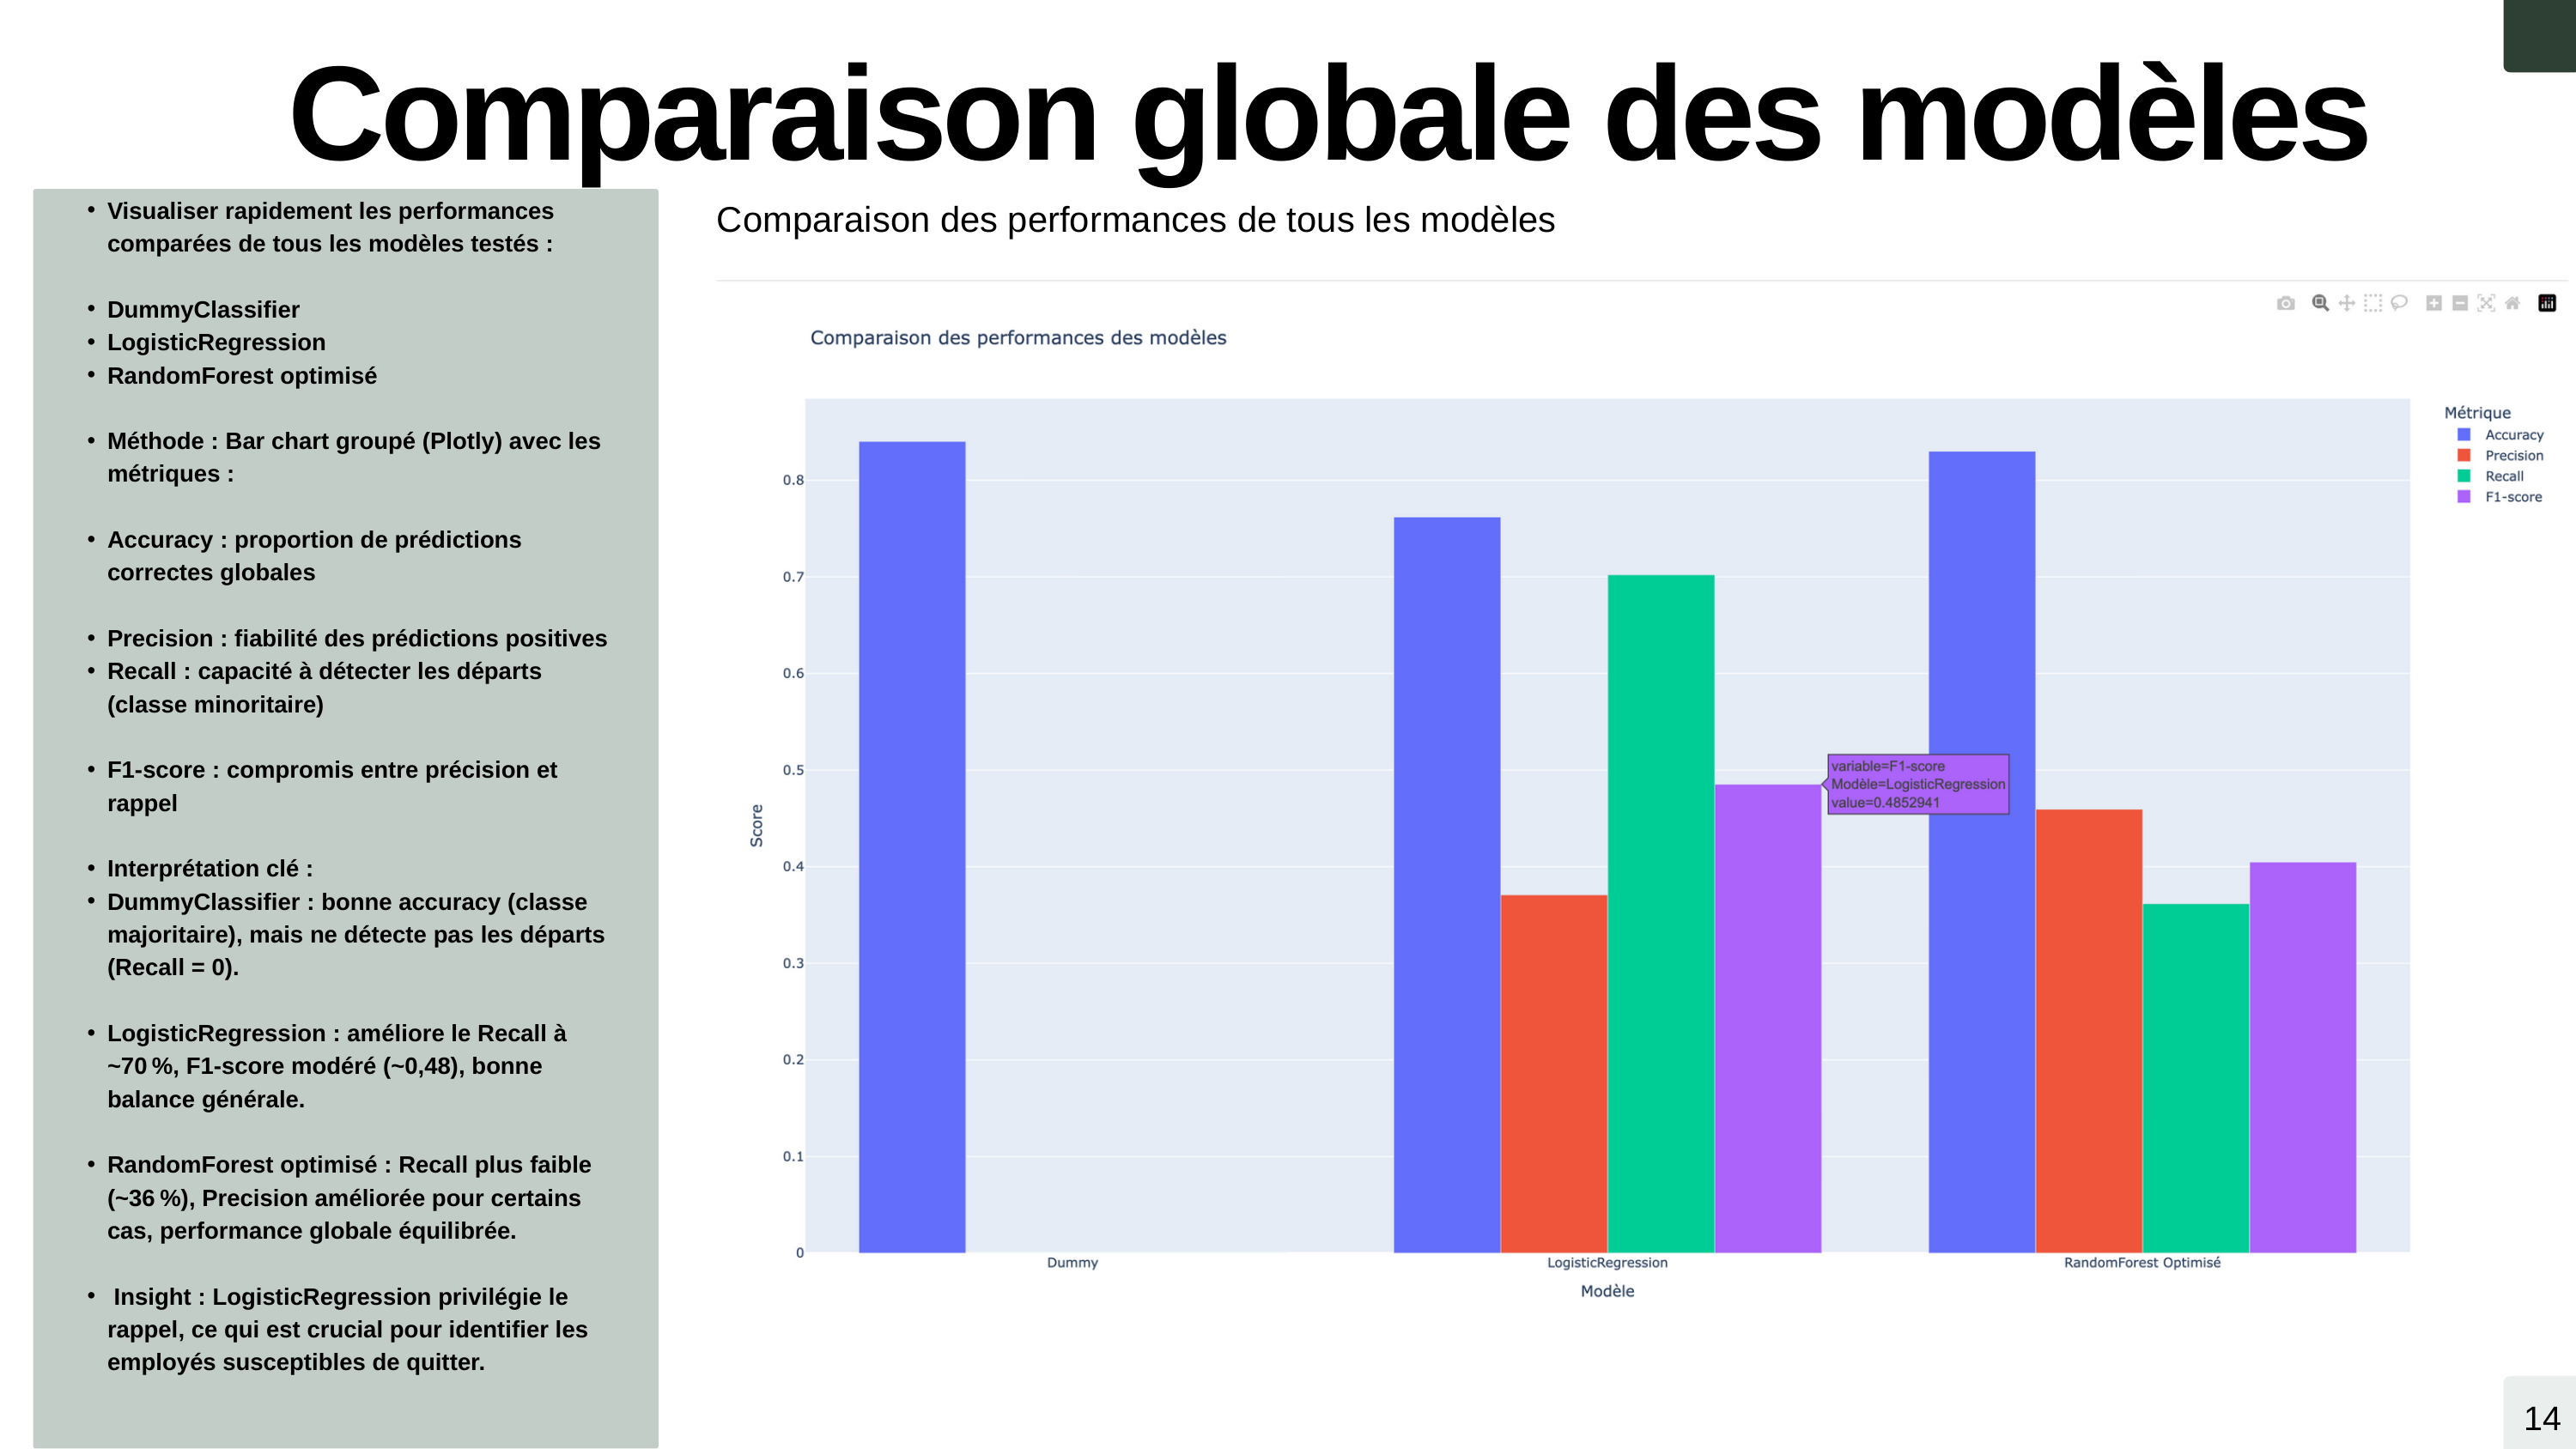

Comparaison globale des modèles
Comparaison des performances de tous les modèles
Visualiser rapidement les performances comparées de tous les modèles testés :

DummyClassifier
LogisticRegression
RandomForest optimisé

Méthode : Bar chart groupé (Plotly) avec les métriques :

Accuracy : proportion de prédictions correctes globales

Precision : fiabilité des prédictions positives
Recall : capacité à détecter les départs (classe minoritaire)

F1-score : compromis entre précision et rappel

Interprétation clé :
DummyClassifier : bonne accuracy (classe majoritaire), mais ne détecte pas les départs (Recall = 0).

LogisticRegression : améliore le Recall à ~70 %, F1-score modéré (~0,48), bonne balance générale.

RandomForest optimisé : Recall plus faible (~36 %), Precision améliorée pour certains cas, performance globale équilibrée.

 Insight : LogisticRegression privilégie le rappel, ce qui est crucial pour identifier les employés susceptibles de quitter.

14